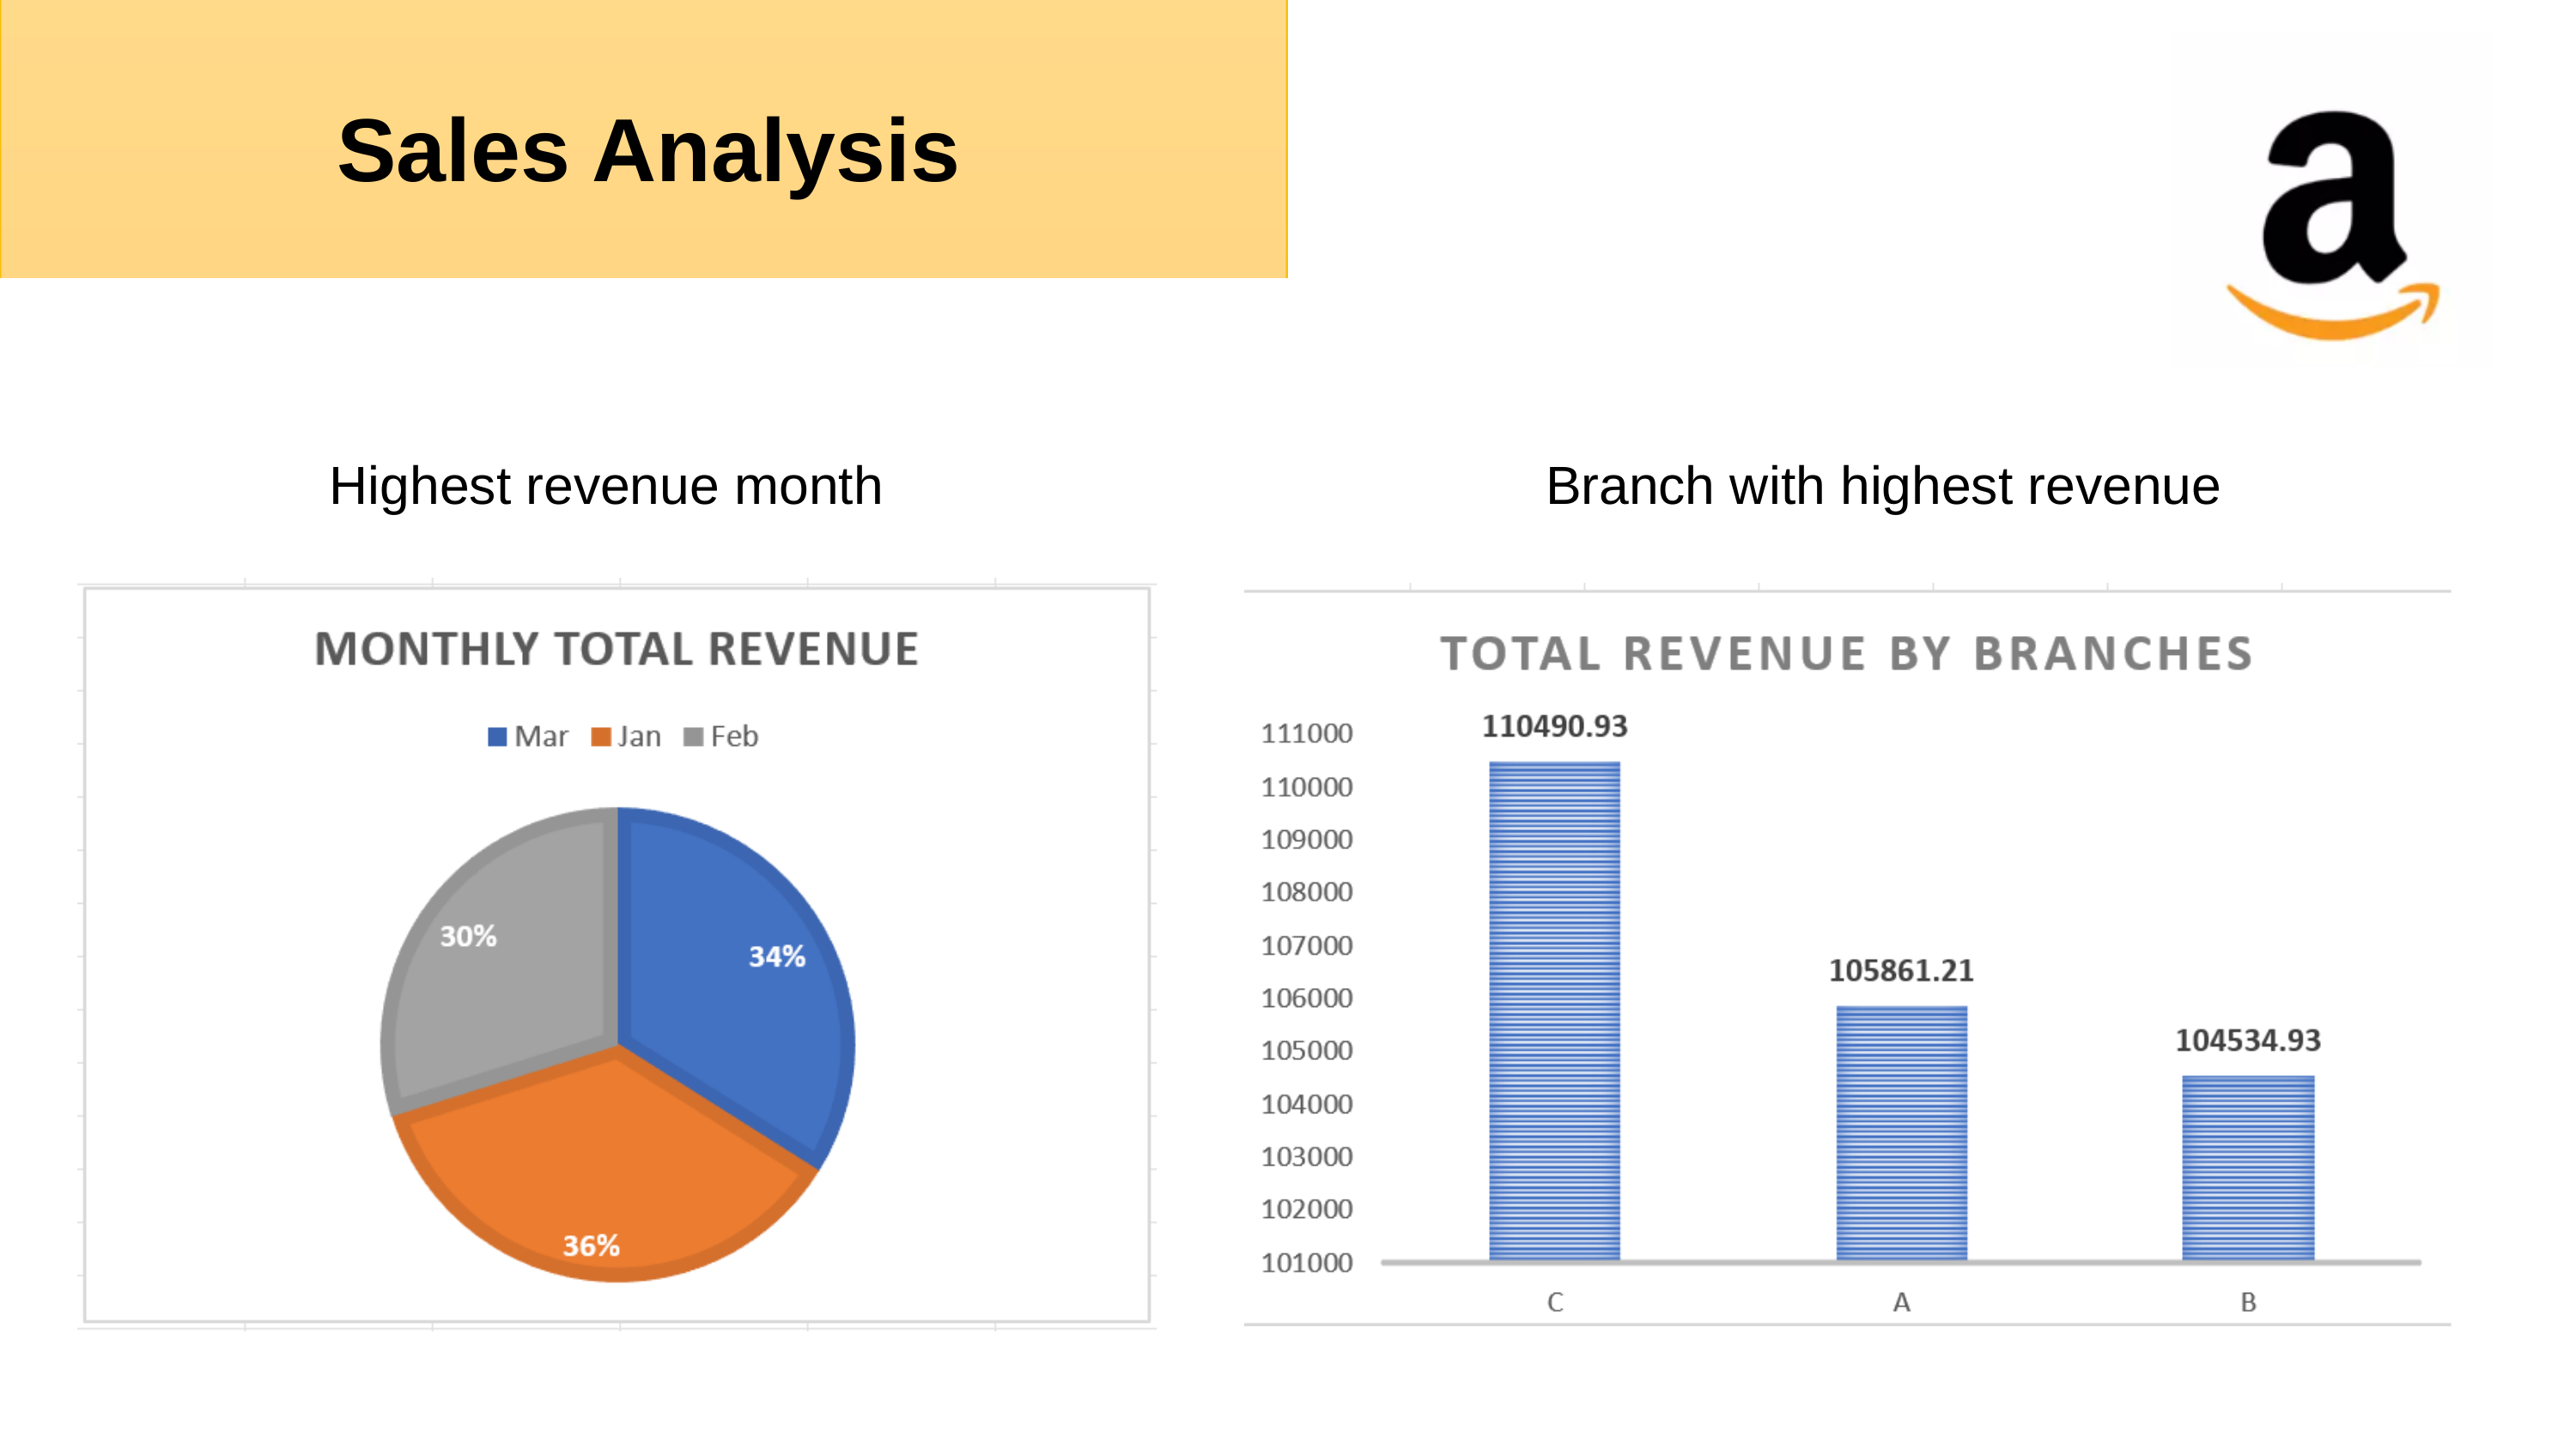

Sales Analysis
Highest revenue month
Branch with highest revenue